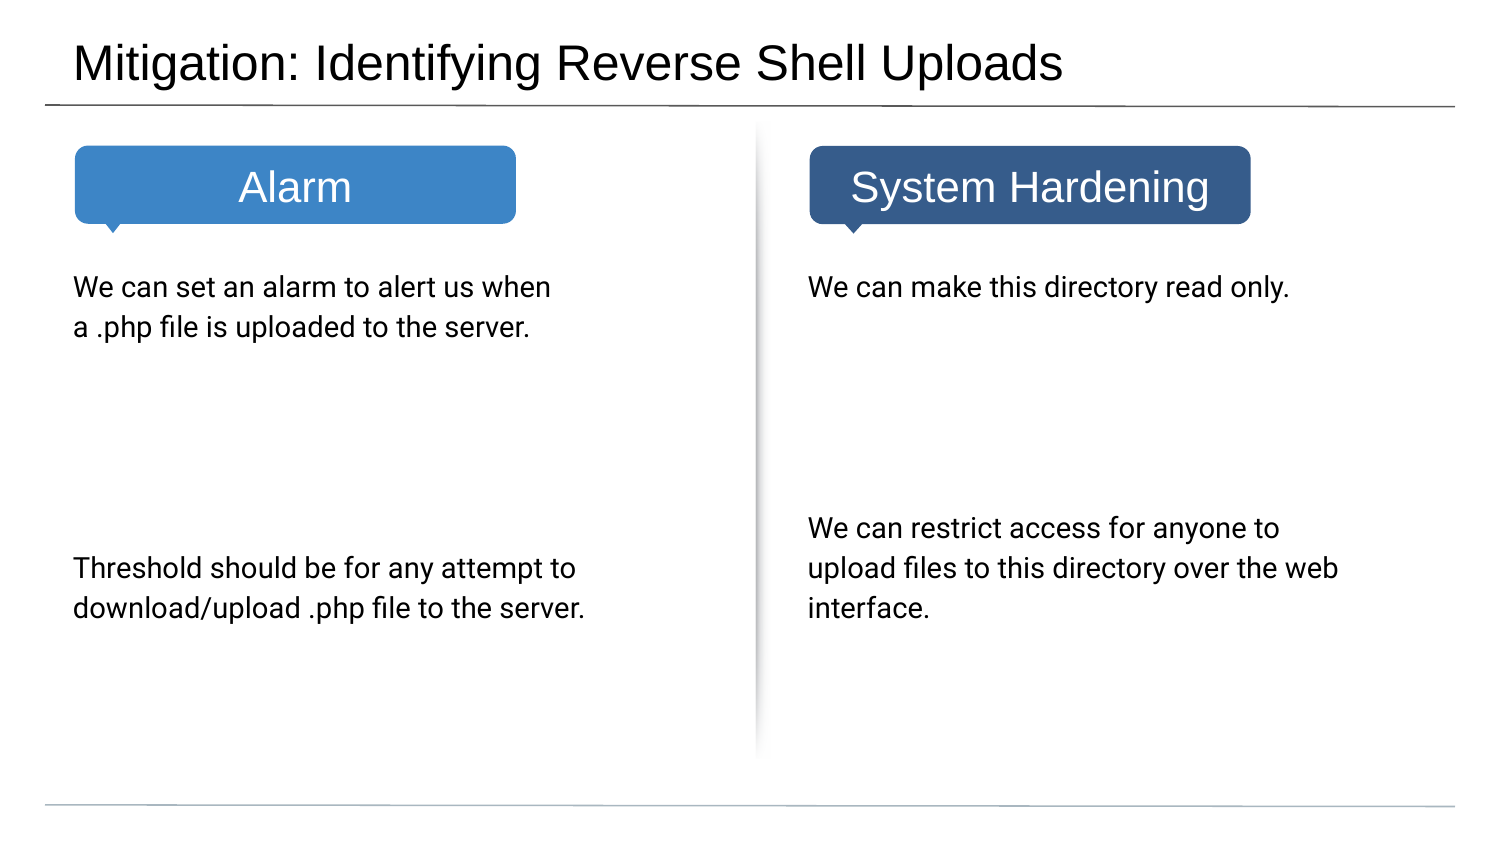

# Mitigation: Identifying Reverse Shell Uploads
We can set an alarm to alert us when a .php file is uploaded to the server.

Threshold should be for any attempt to download/upload .php file to the server.

We can make this directory read only.

We can restrict access for anyone to upload files to this directory over the web interface.